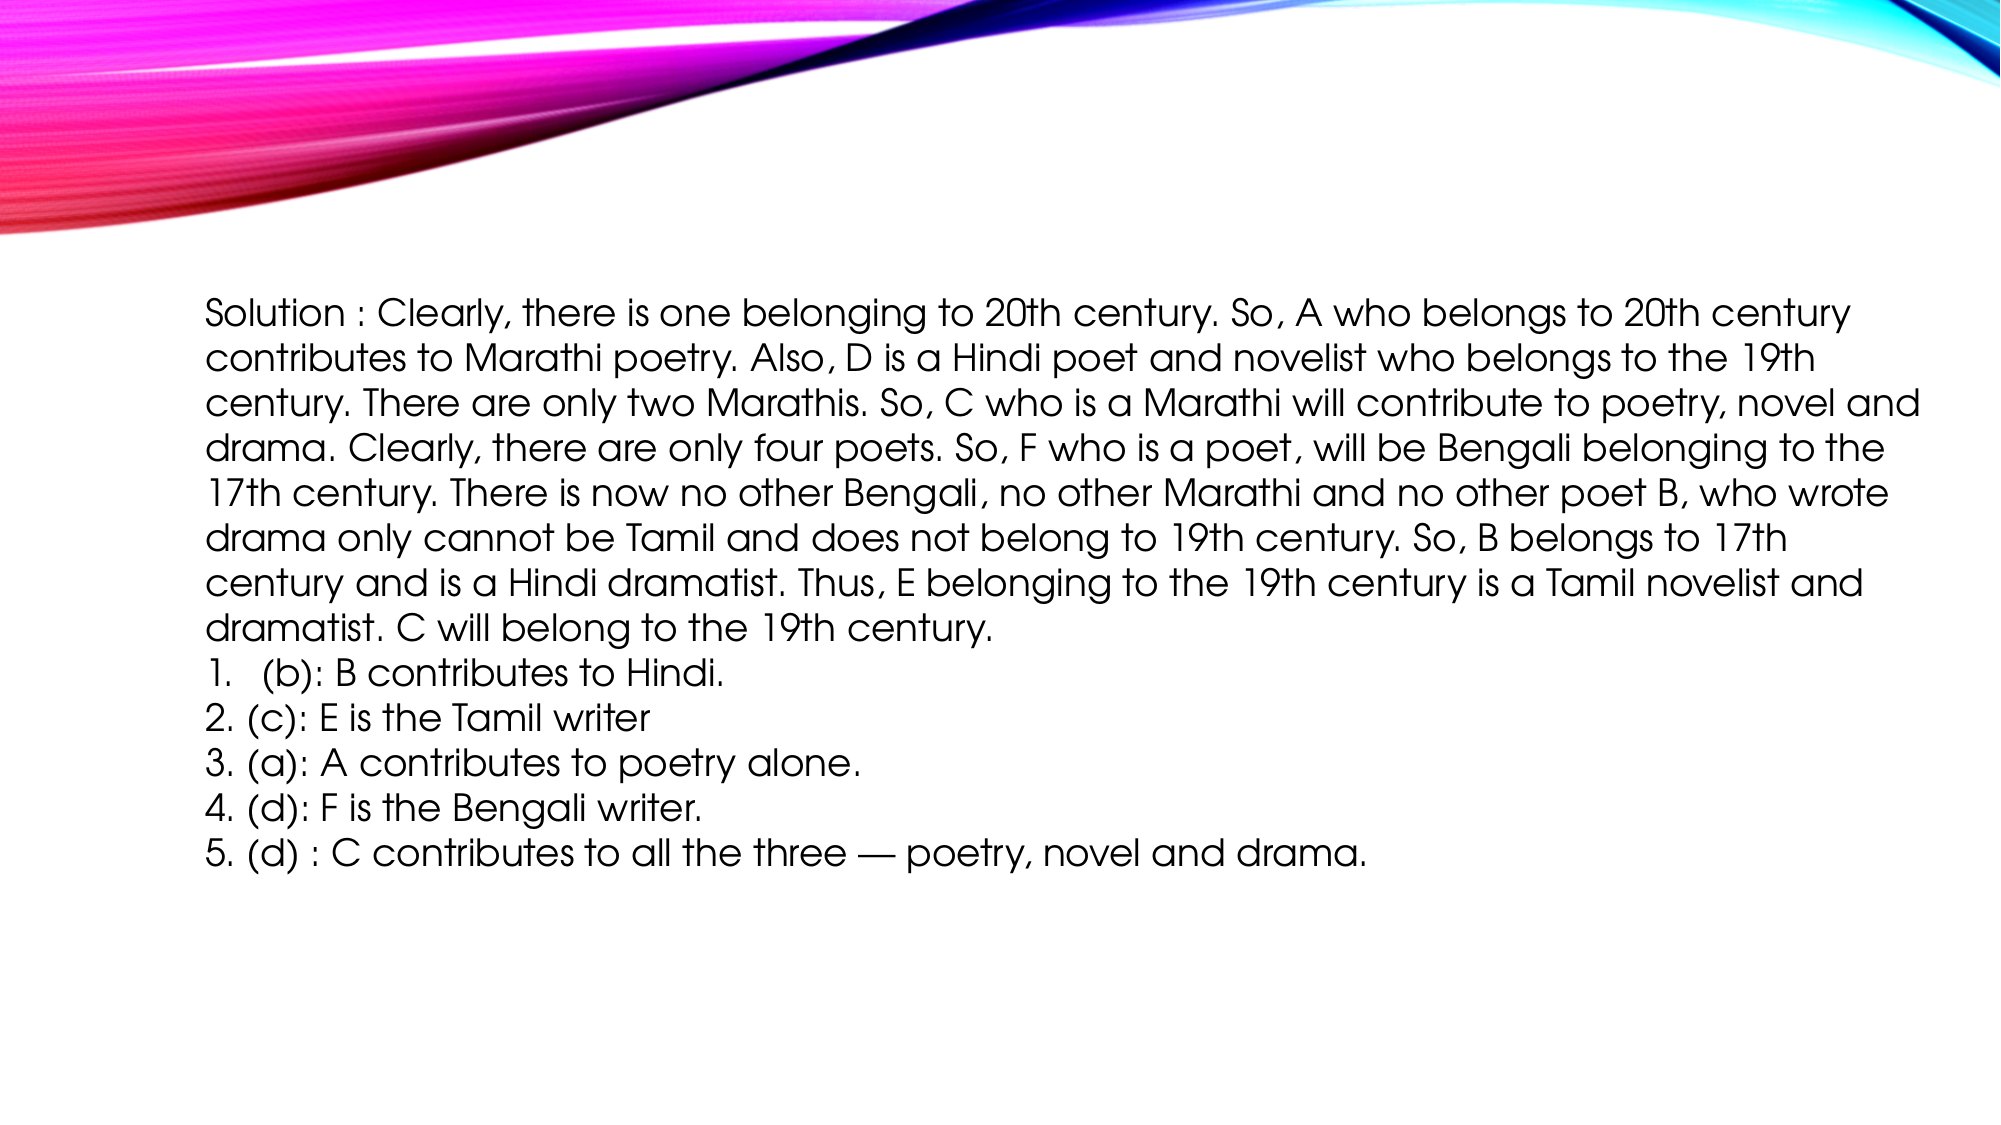

Solution : Clearly, there is one belonging to 20th century. So, A who belongs to 20th century contributes to Marathi poetry. Also, D is a Hindi poet and novelist who belongs to the 19th century. There are only two Marathis. So, C who is a Marathi will contribute to poetry, novel and drama. Clearly, there are only four poets. So, F who is a poet, will be Bengali belonging to the 17th century. There is now no other Bengali, no other Marathi and no other poet B, who wrote drama only cannot be Tamil and does not belong to 19th century. So, B belongs to 17th century and is a Hindi dramatist. Thus, E belonging to the 19th century is a Tamil novelist and dramatist. C will belong to the 19th century.
(b): B contributes to Hindi.
2. (c): E is the Tamil writer
3. (a): A contributes to poetry alone.
4. (d): F is the Bengali writer.
5. (d) : C contributes to all the three — poetry, novel and drama.